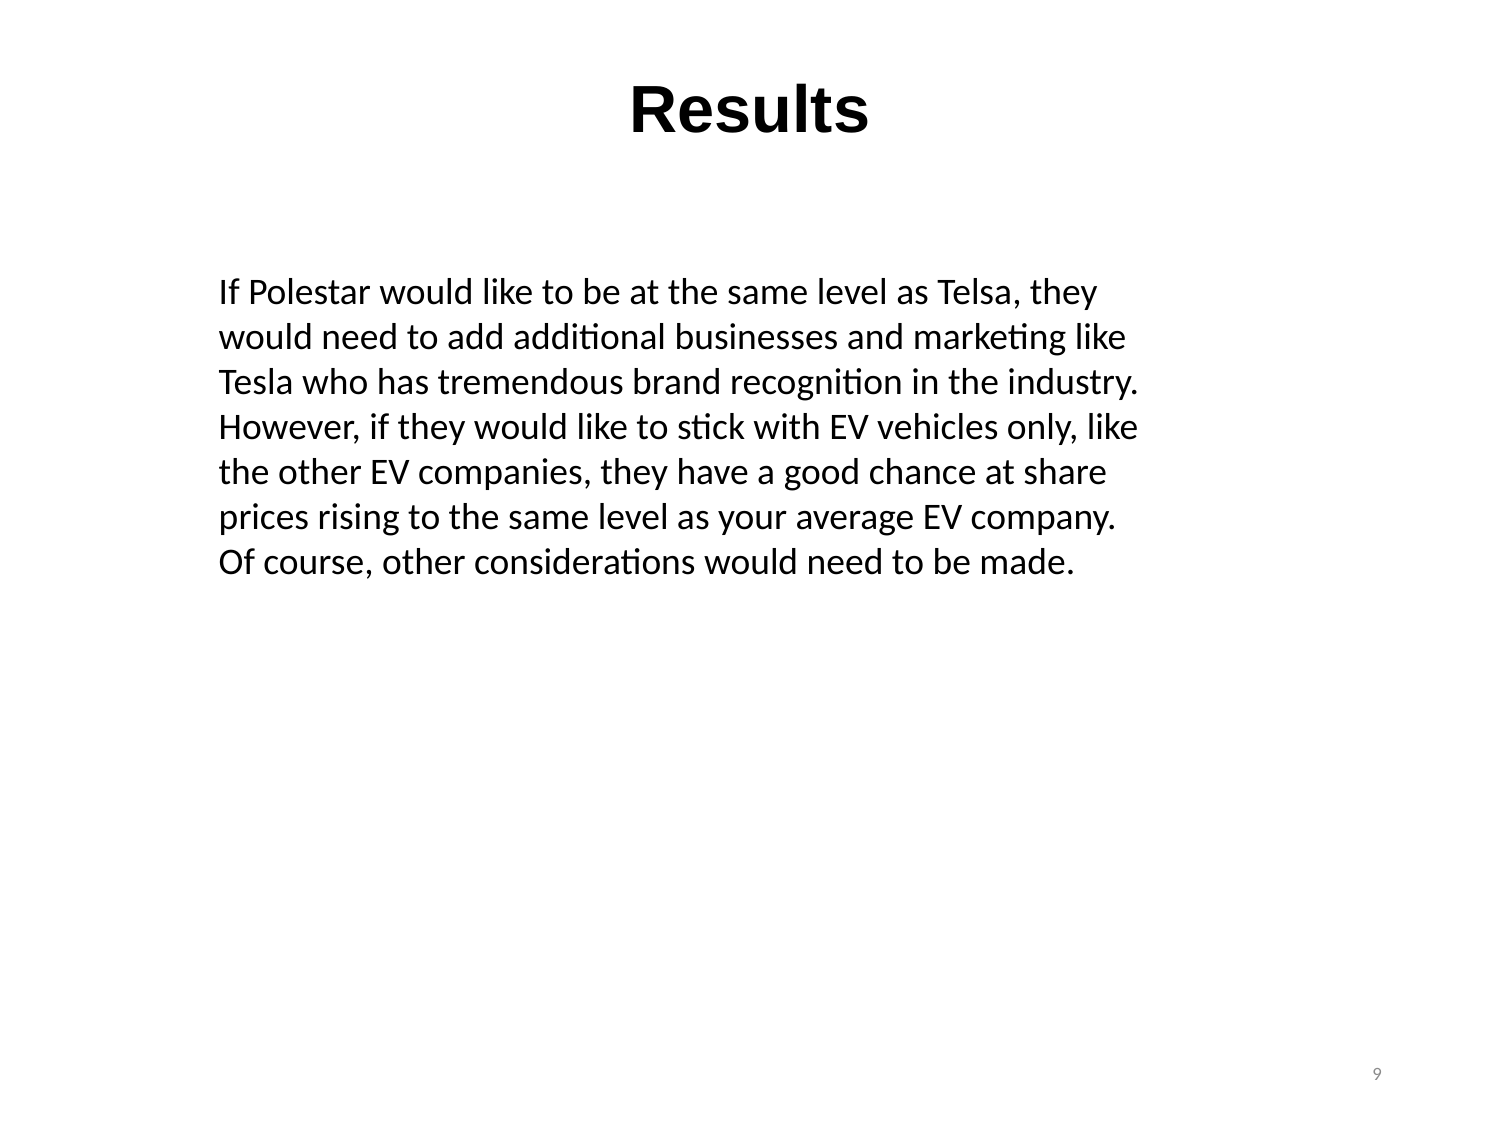

# Results
If Polestar would like to be at the same level as Telsa, they would need to add additional businesses and marketing like Tesla who has tremendous brand recognition in the industry. However, if they would like to stick with EV vehicles only, like the other EV companies, they have a good chance at share prices rising to the same level as your average EV company. Of course, other considerations would need to be made.
9